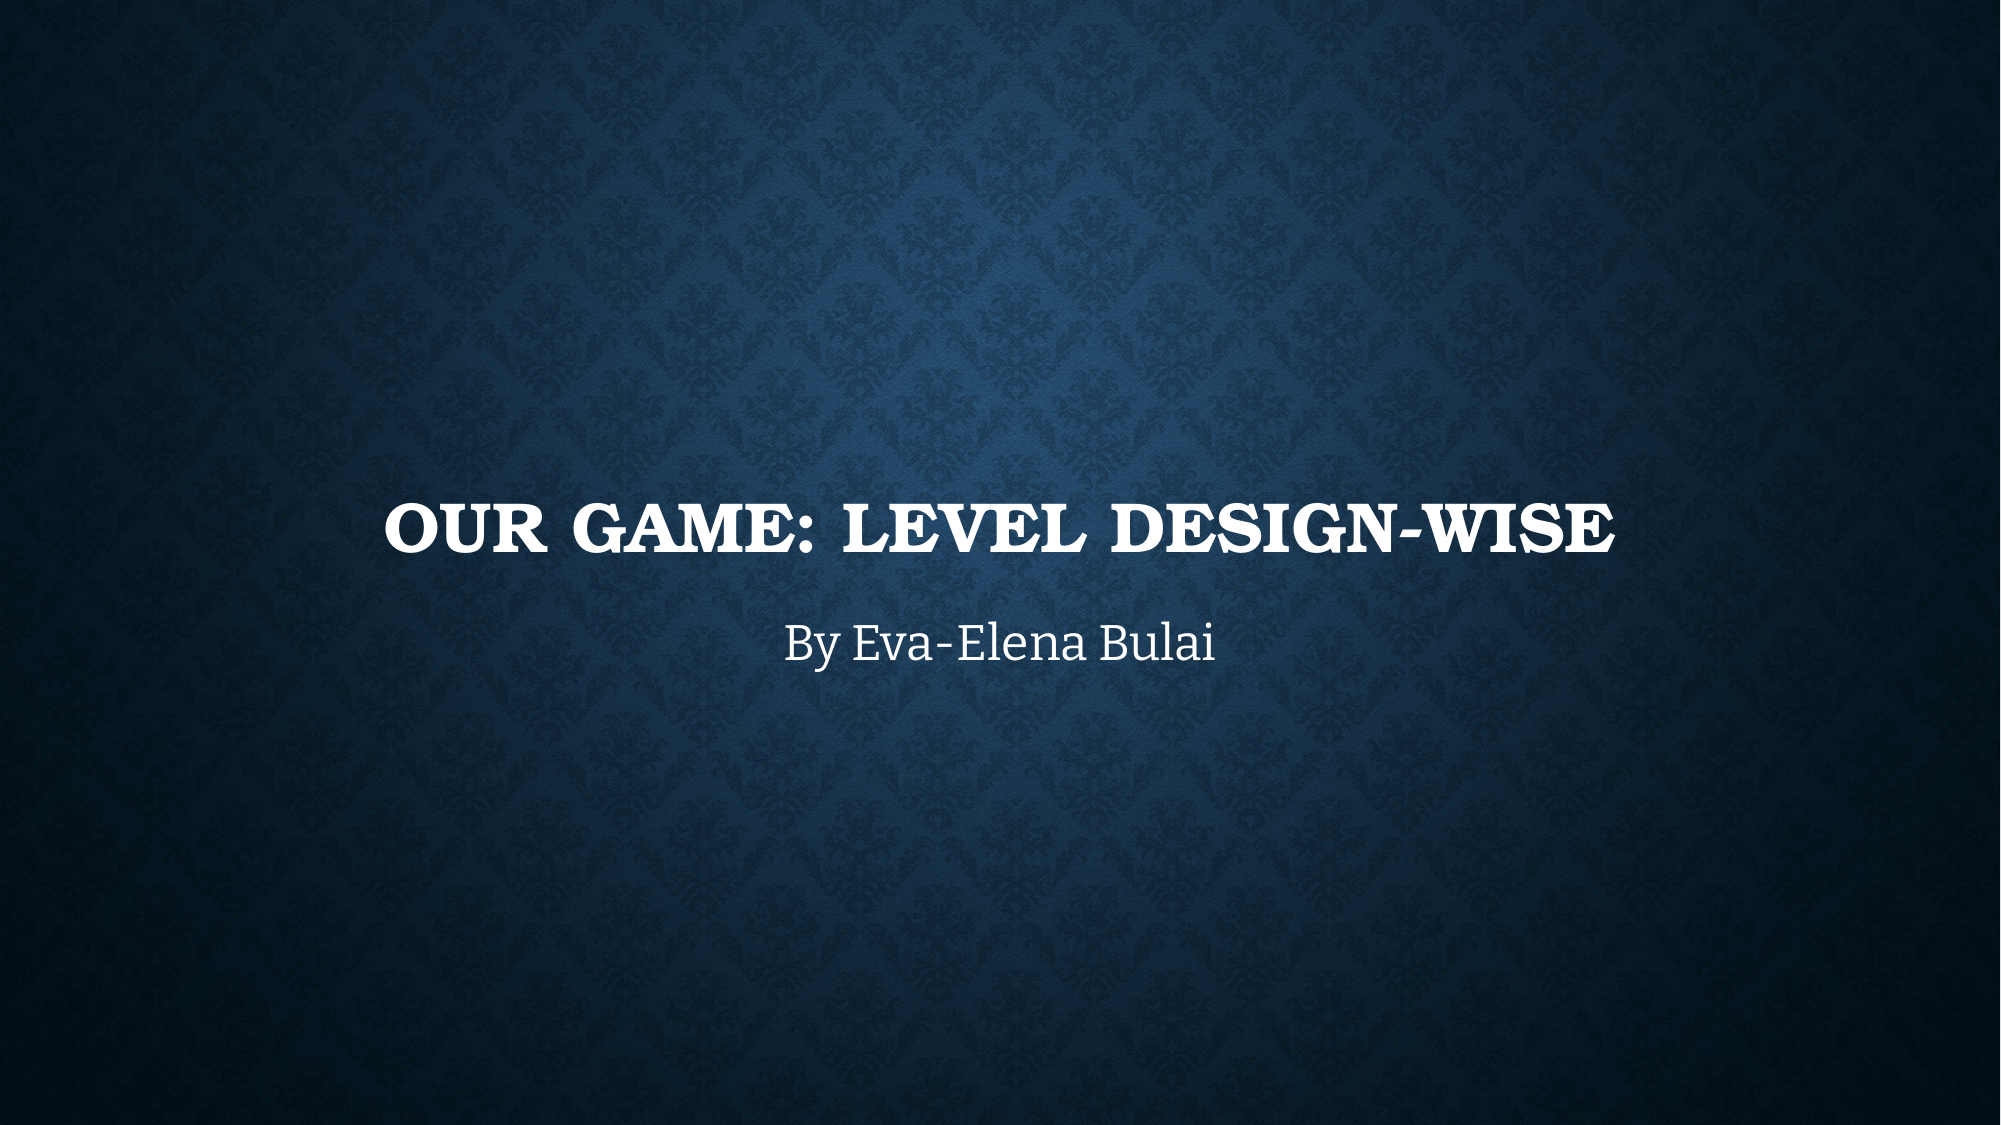

# Our Game: Level Design-wise
By Eva-Elena Bulai